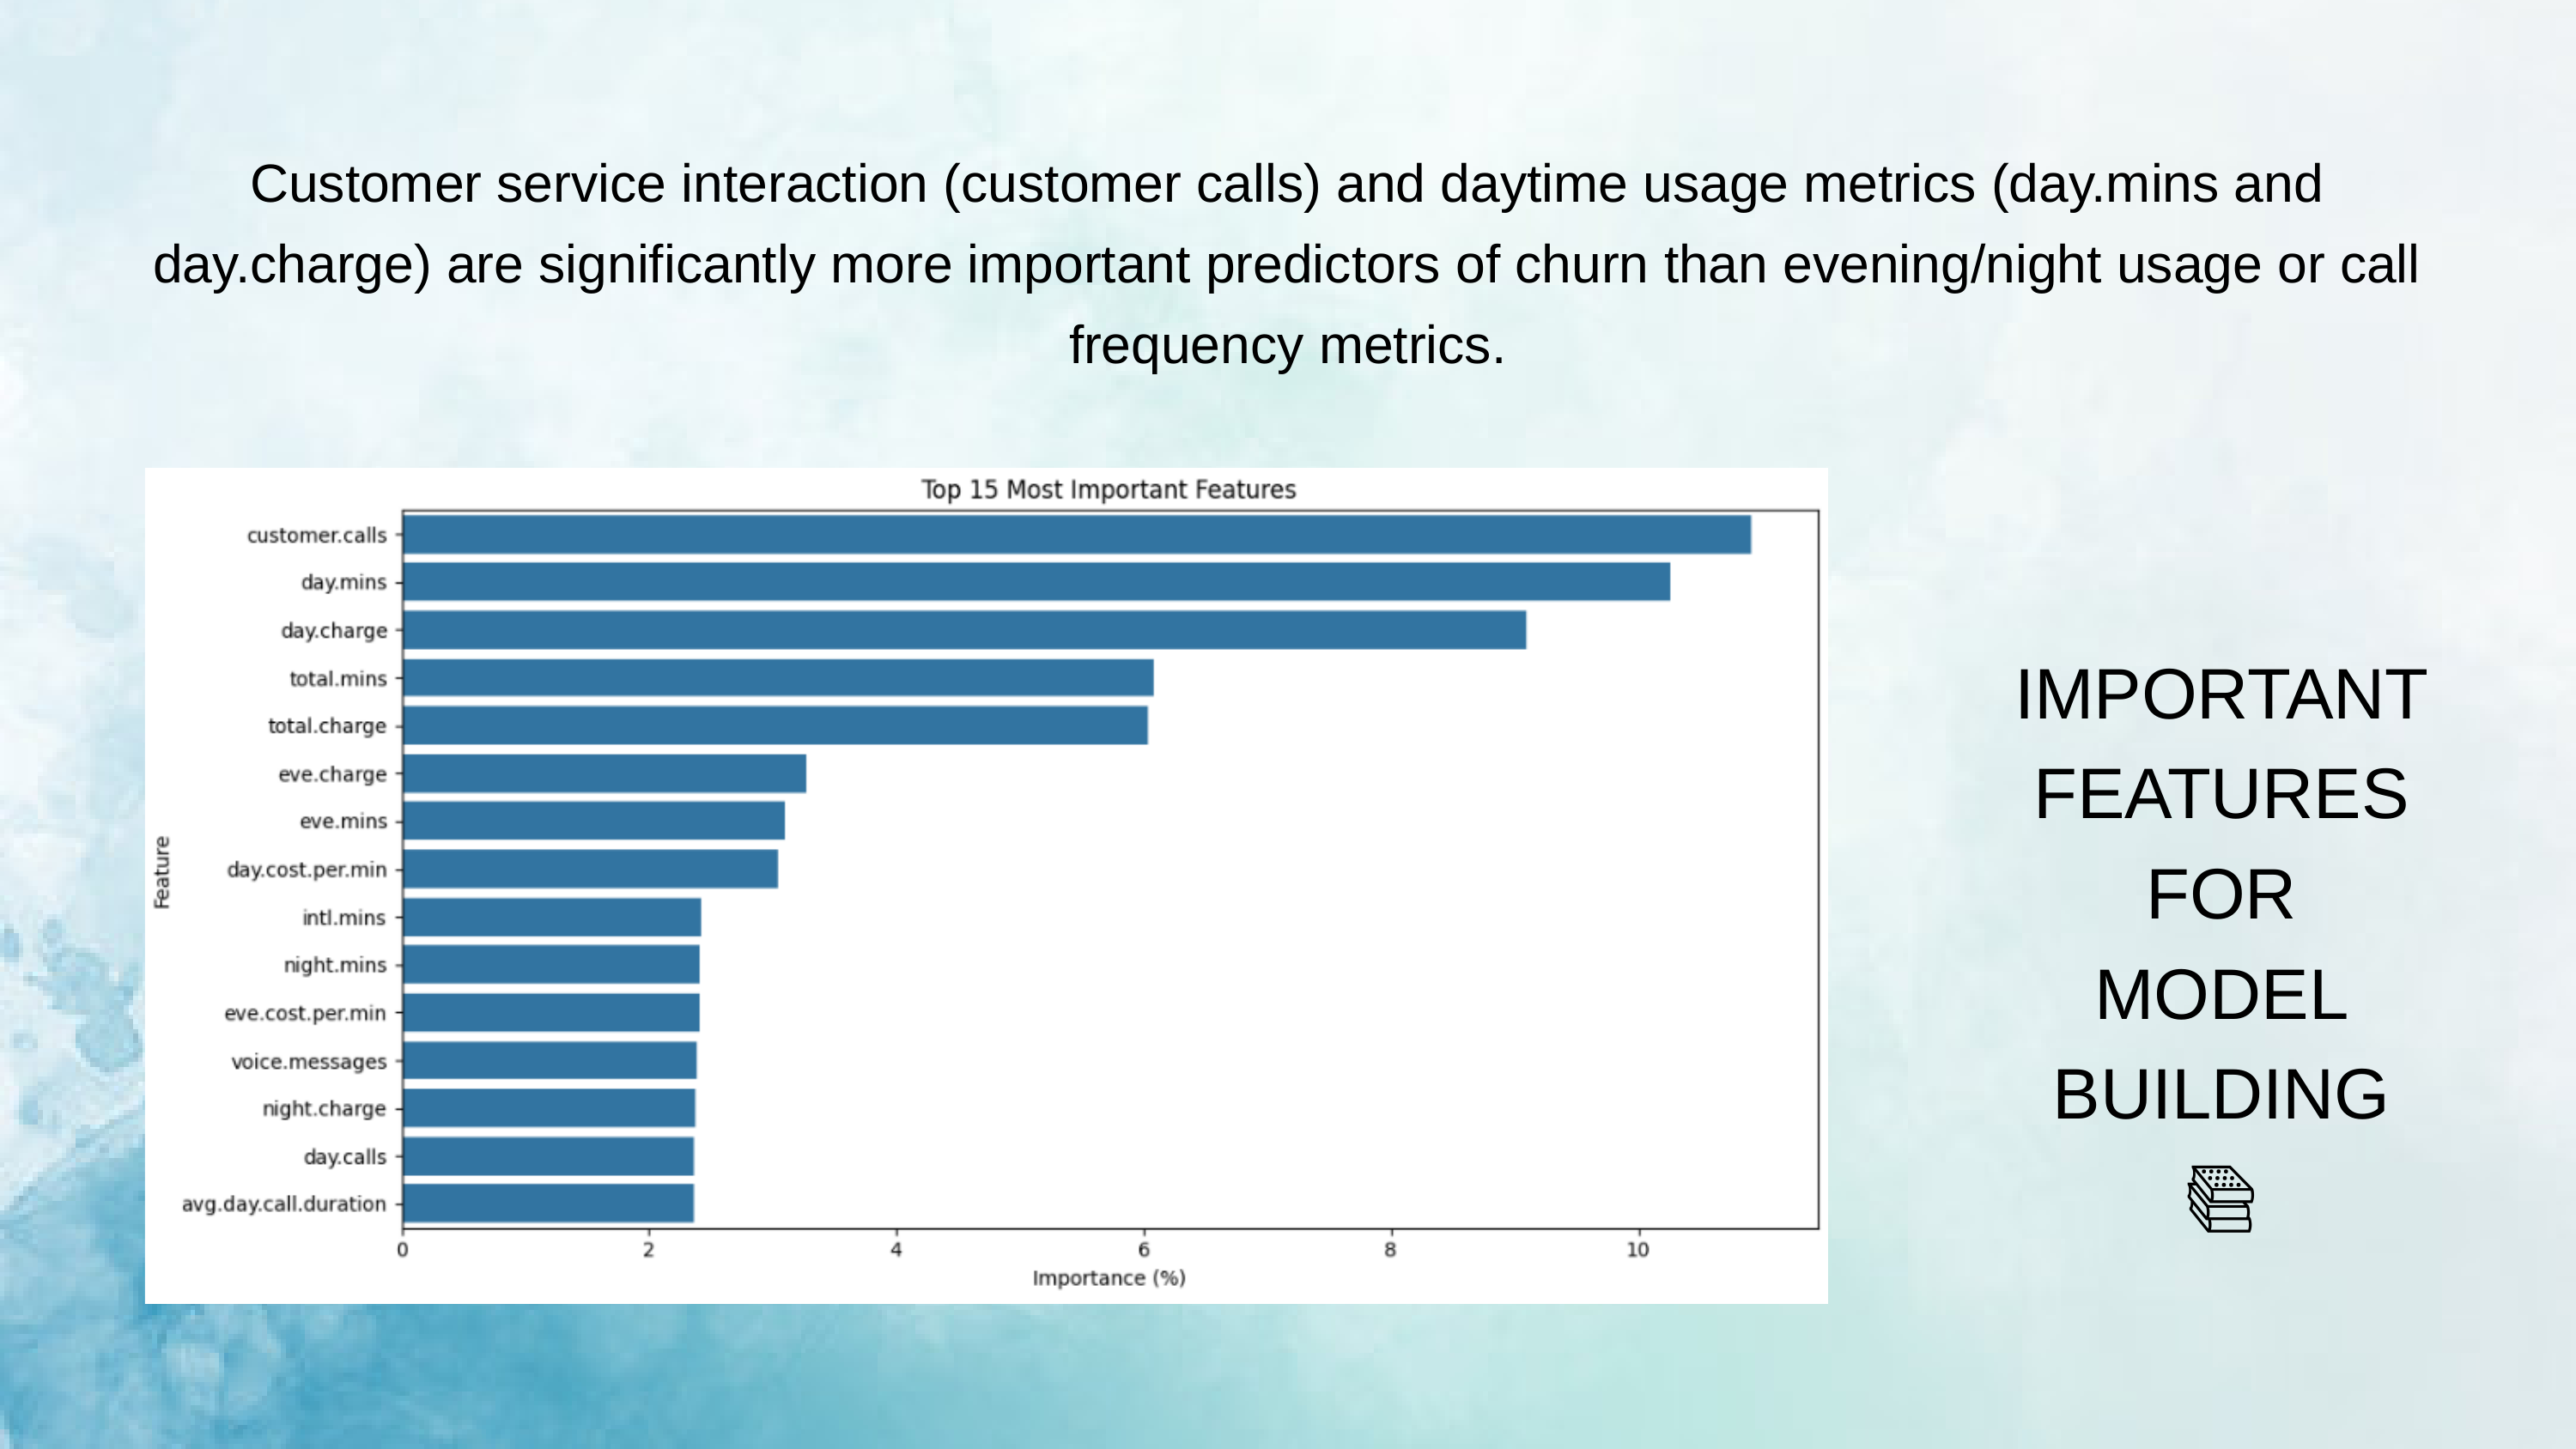

Customer service interaction (customer calls) and daytime usage metrics (day.mins and day.charge) are significantly more important predictors of churn than evening/night usage or call frequency metrics.

IMPORTANT
FEATURES
FOR
MODEL
BUILDING
📚